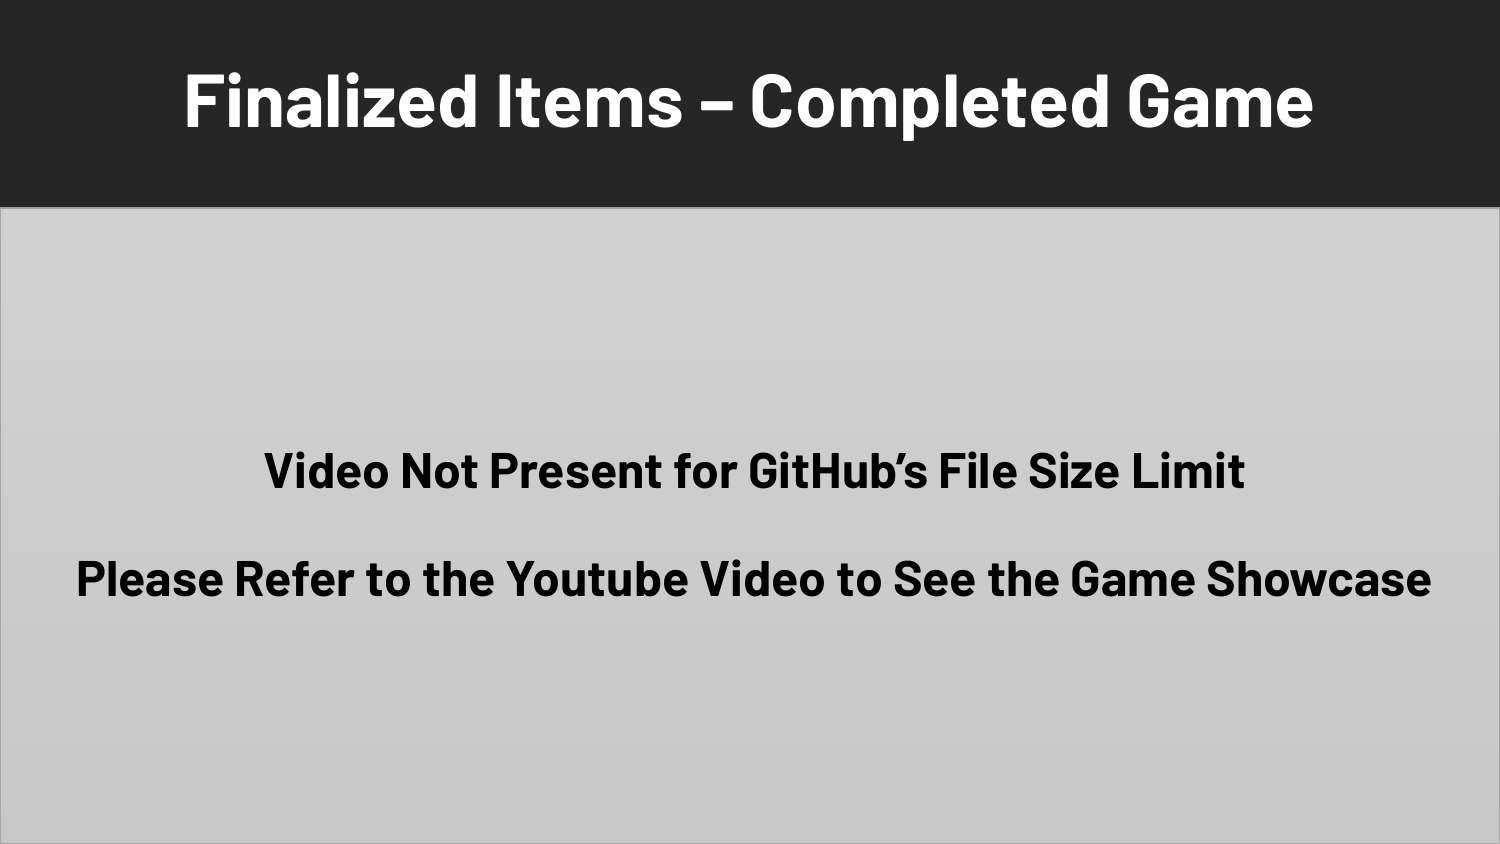

Finalized Items – Completed Game

Video Not Present for GitHub’s File Size Limit
Please Refer to the Youtube Video to See the Game Showcase